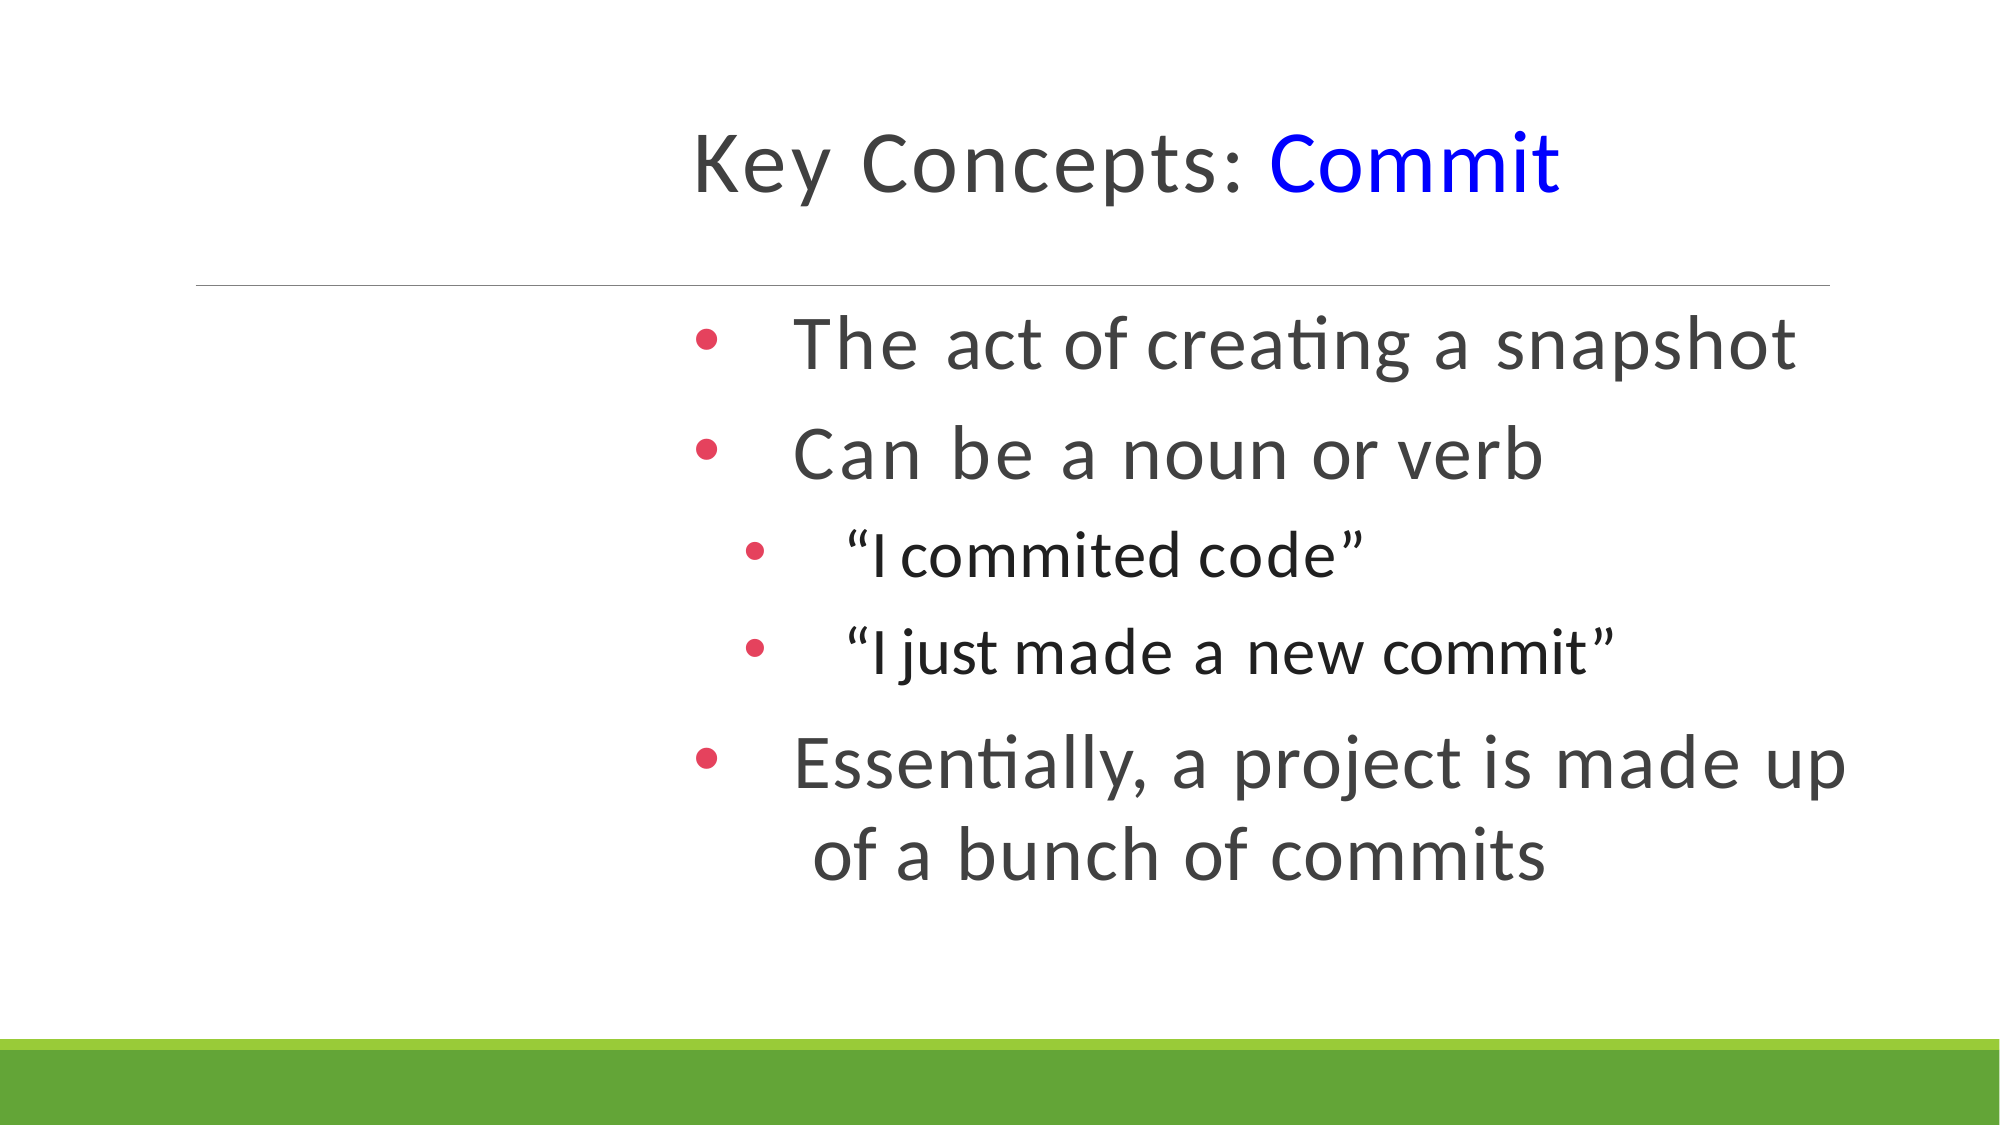

# Key Concepts: Commit
The act of creating a snapshot
Can be a noun or verb
“I commited code”
“I just made a new commit”
Essentially, a project is made up  of a bunch of commits